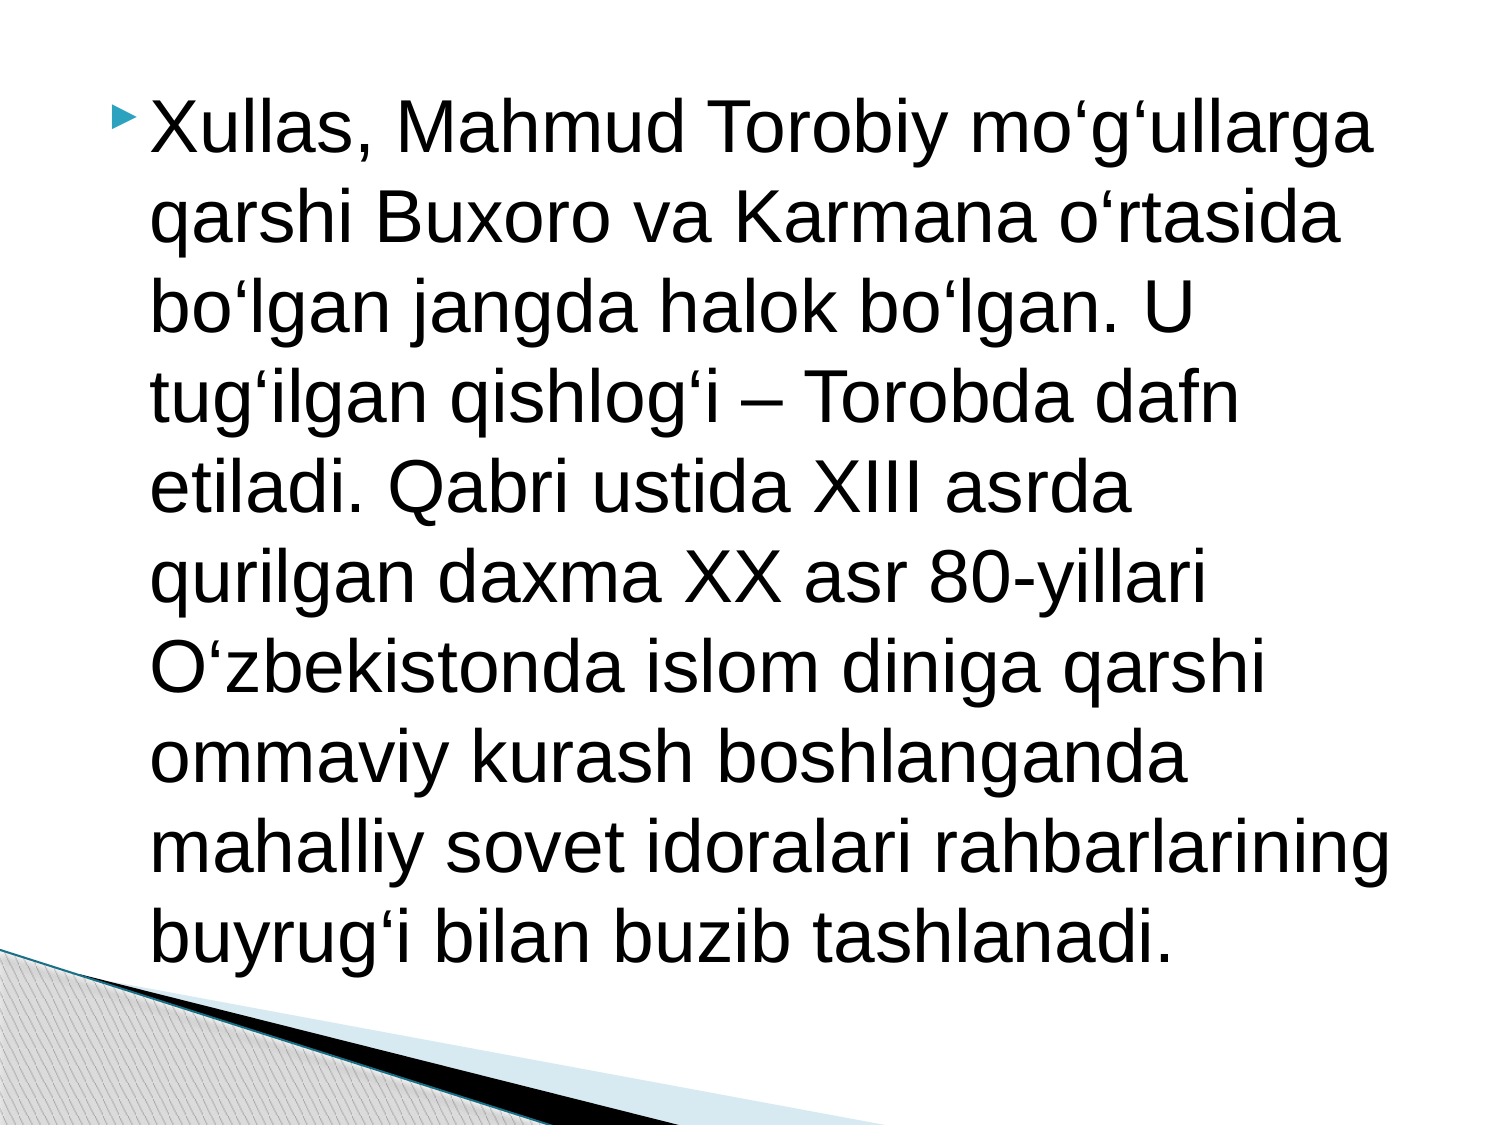

Xullas, Mahmud Torobiy mo‘g‘ullarga qarshi Buxoro va Karmana o‘rtasida bo‘lgan jangda halok bo‘lgan. U tug‘ilgan qishlog‘i – Torobda dafn etiladi. Qabri ustida XIII asrda qurilgan daxma XX asr 80-yillari O‘zbekistonda islom diniga qarshi ommaviy kurash boshlanganda mahalliy sovet idoralari rahbarlarining buyrug‘i bilan buzib tashlanadi.